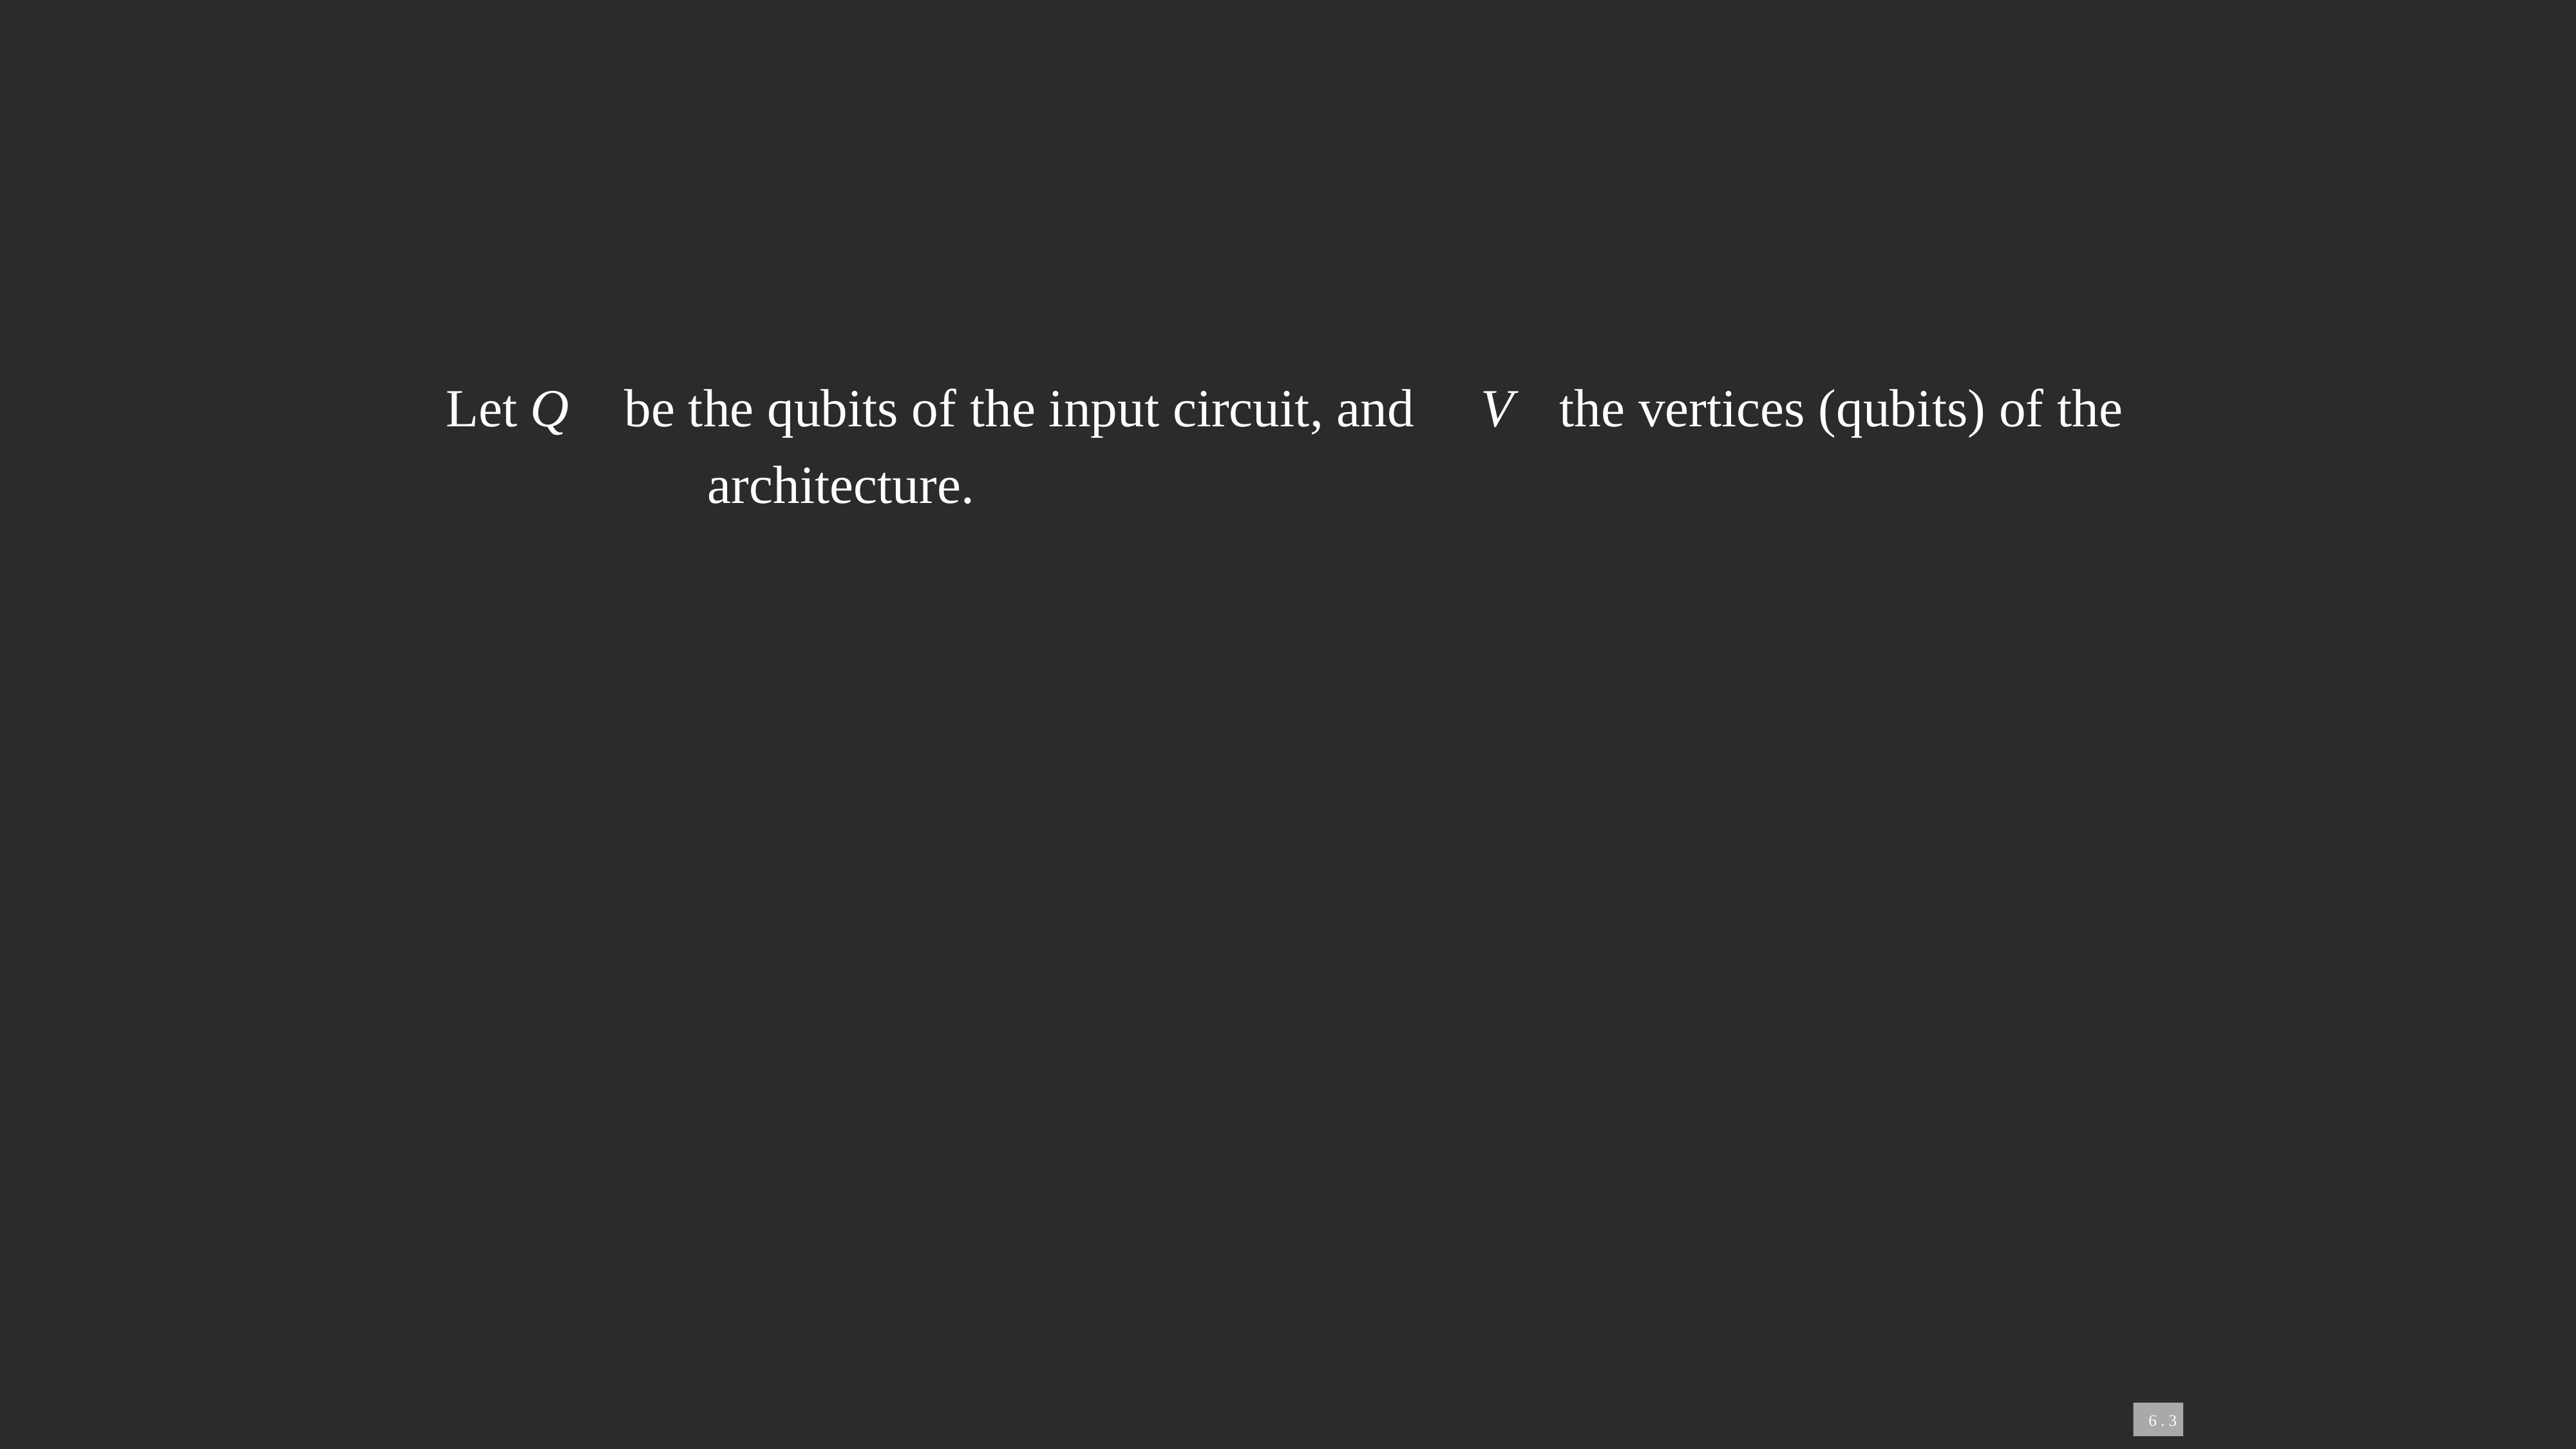

Let
 be the qubits of the input circuit, and

	architecture.
 the vertices (qubits) of the
 Q
 V

 6 . 3